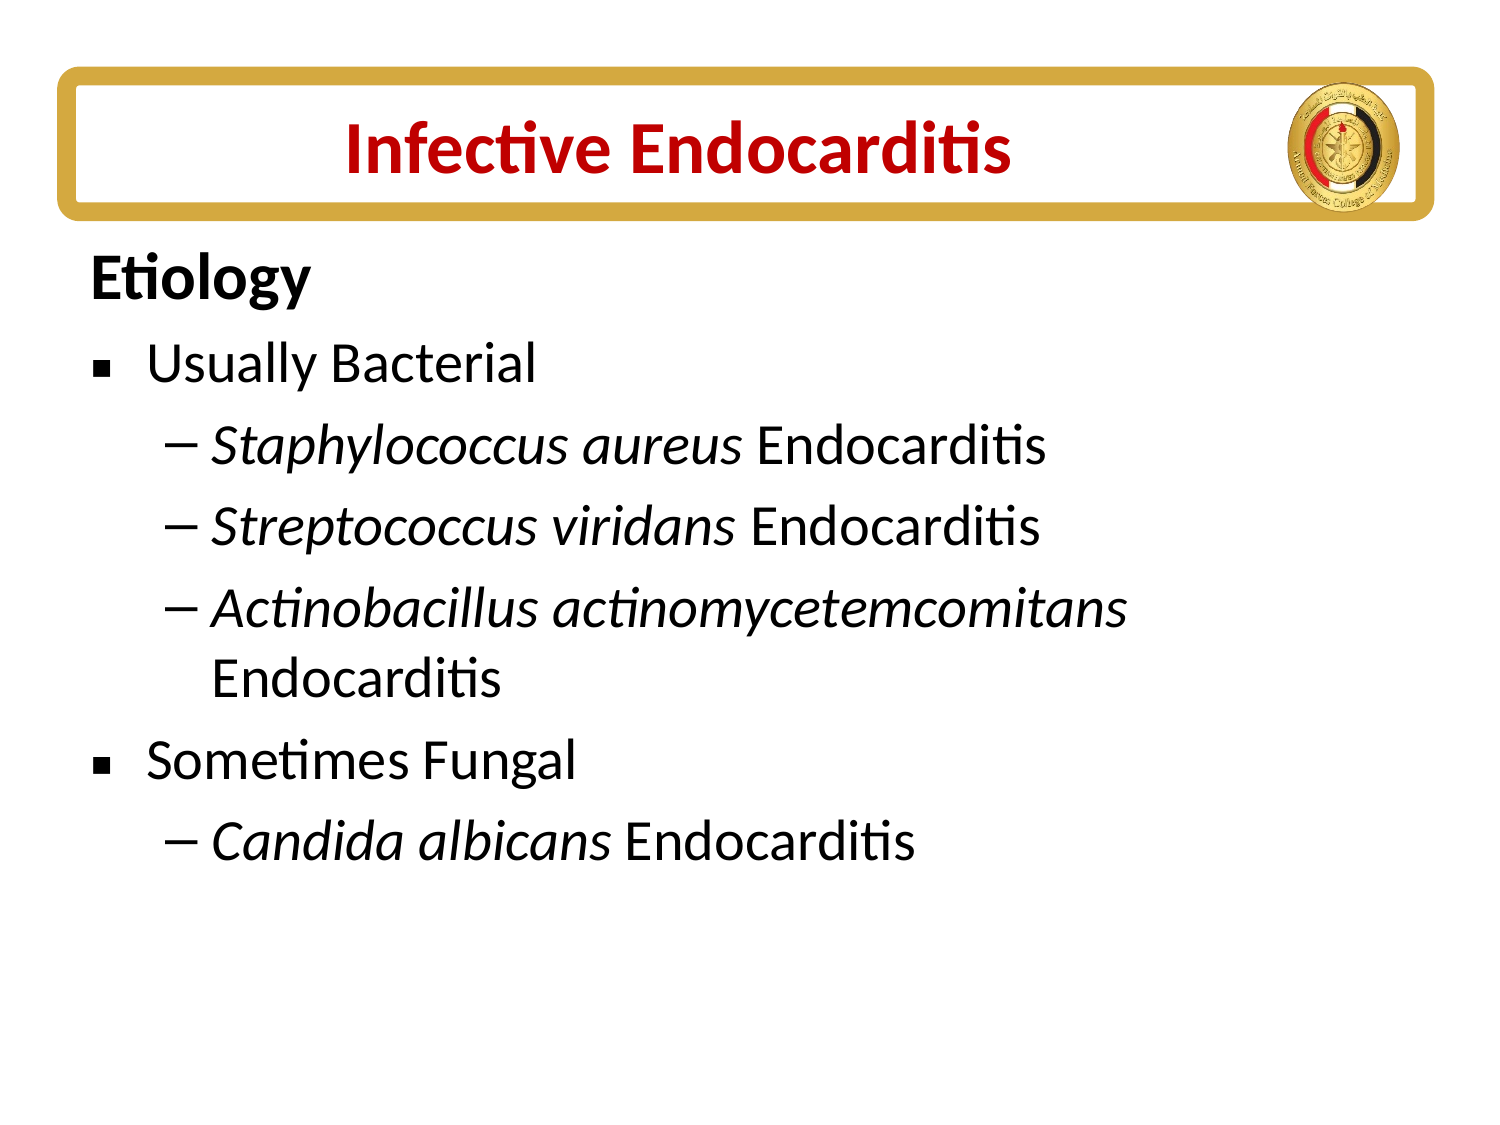

# Infective Endocarditis
Etiology
Usually Bacterial
Staphylococcus aureus Endocarditis
Streptococcus viridans Endocarditis
Actinobacillus actinomycetemcomitans Endocarditis
Sometimes Fungal
Candida albicans Endocarditis